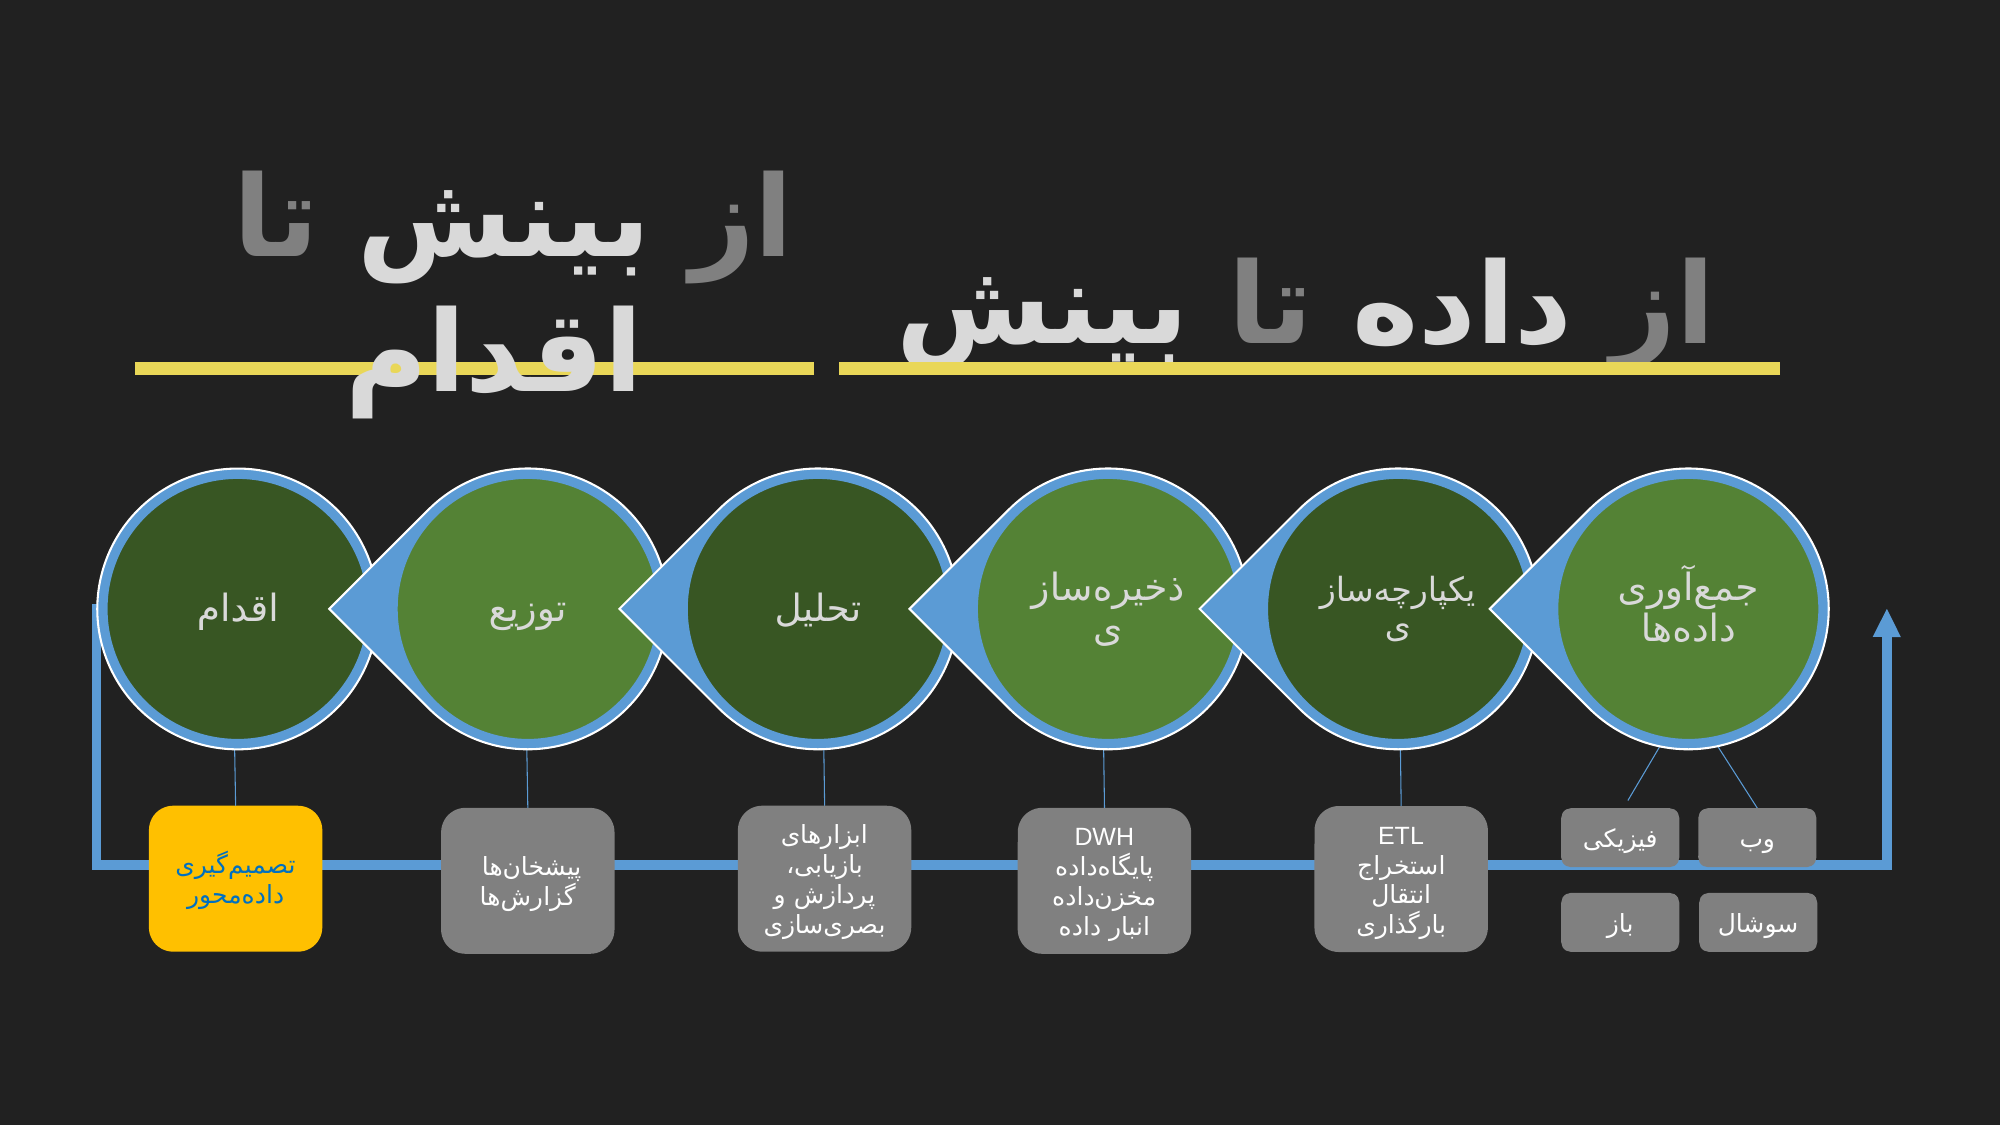

از داده تا بینش
 از بینش تا اقدام
اقدام
توزیع
تحلیل
ذخیره‌سازی
یکپارچه‌سازی
جمع‌آوری داده‌ها
تصمیم‌گیری داده‌محور
ابزارهای بازیابی، پردازش و بصری‌سازی
ETL
استخراج
انتقال
بارگذاری
پیشخان‌ها
گزارش‌ها
DWH
پایگاه‌داده
مخزن‌داده
انبار داده
فیزیکی
وب
باز
سوشال